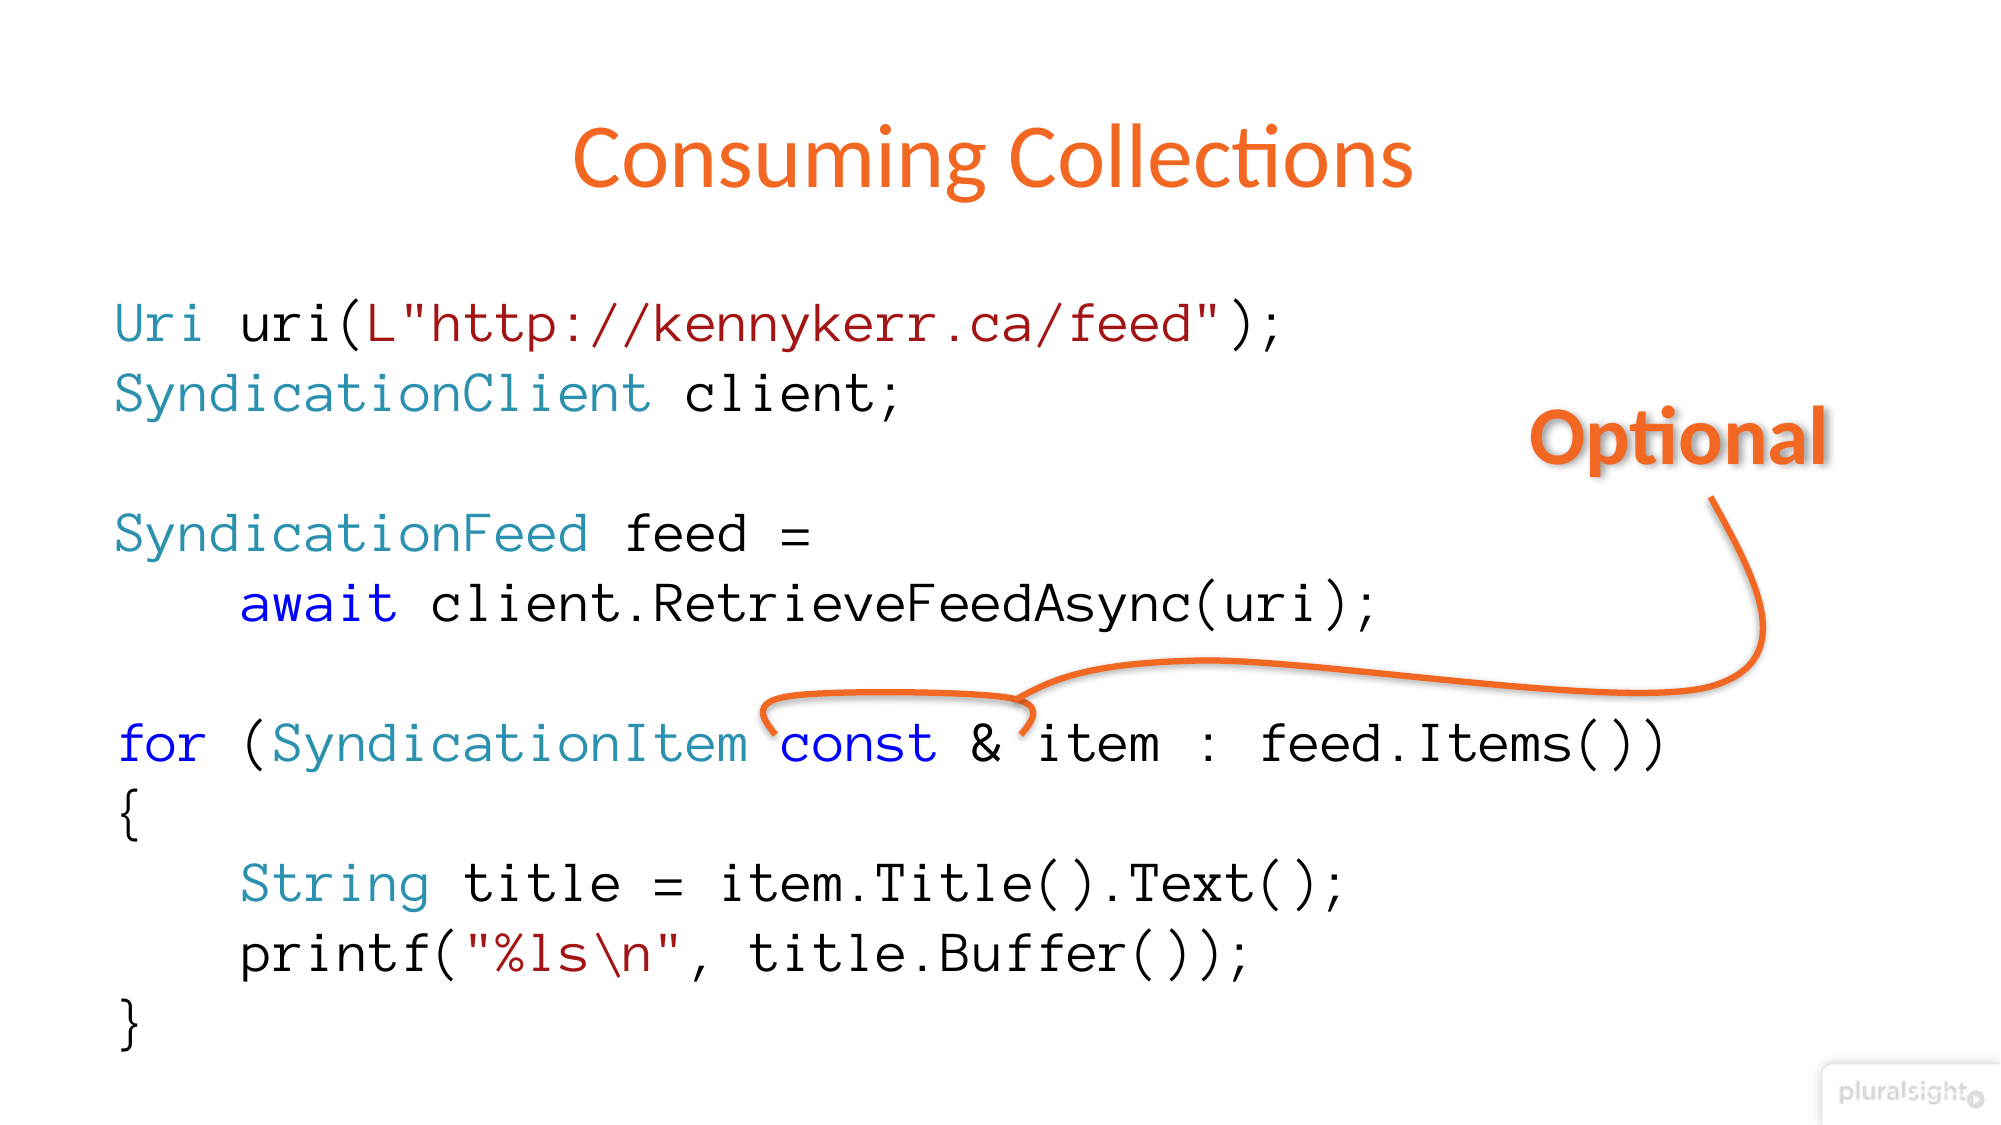

# Consuming Collections
Uri uri(L"http://kennykerr.ca/feed");
SyndicationClient client;

SyndicationFeed feed =
    await client.RetrieveFeedAsync(uri);

for (SyndicationItem const & item : feed.Items())
{
    String title = item.Title().Text();
    printf("%ls\n", title.Buffer());
}
Optional